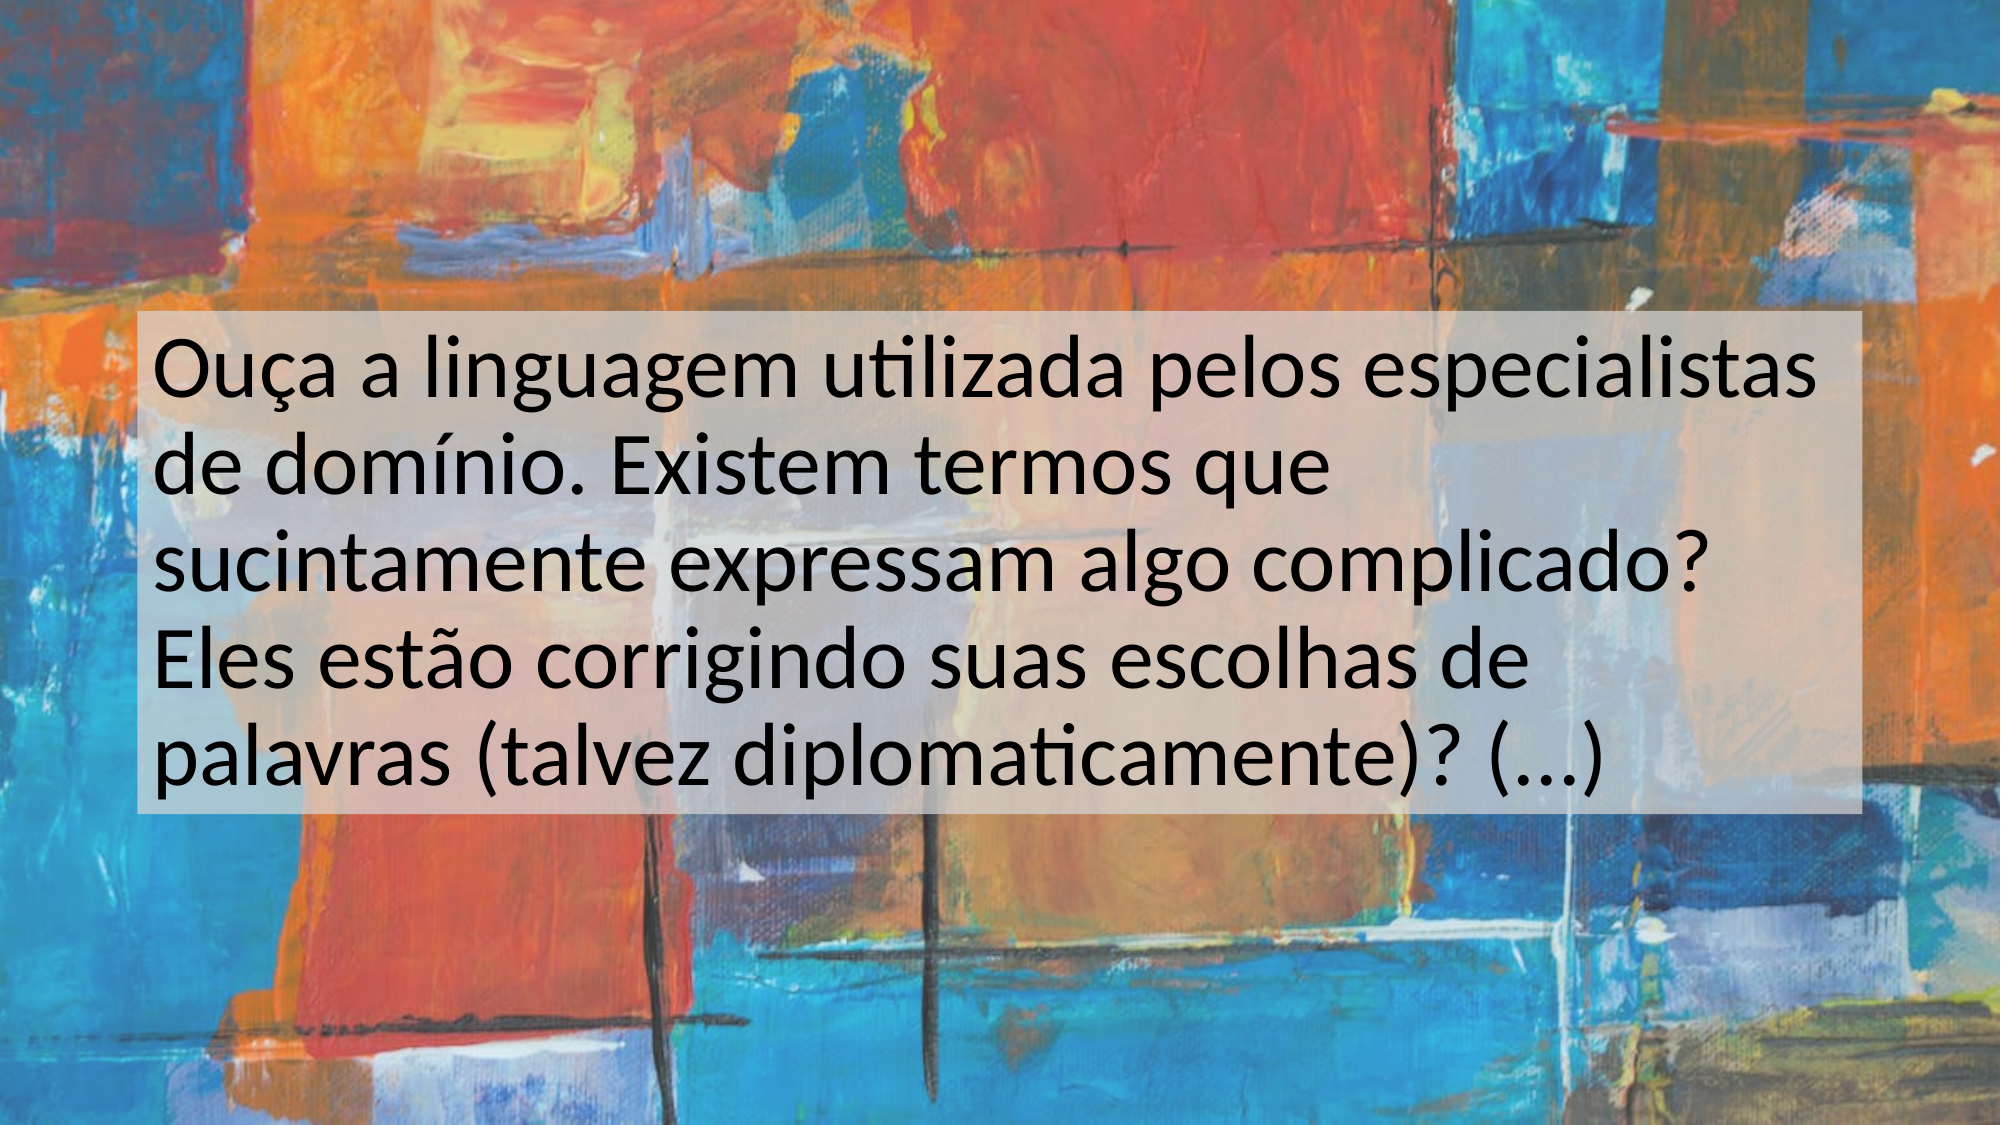

# Ouça a linguagem utilizada pelos especialistas de domínio. Existem termos que sucintamente expressam algo complicado? Eles estão corrigindo suas escolhas de palavras (talvez diplomaticamente)? (...)